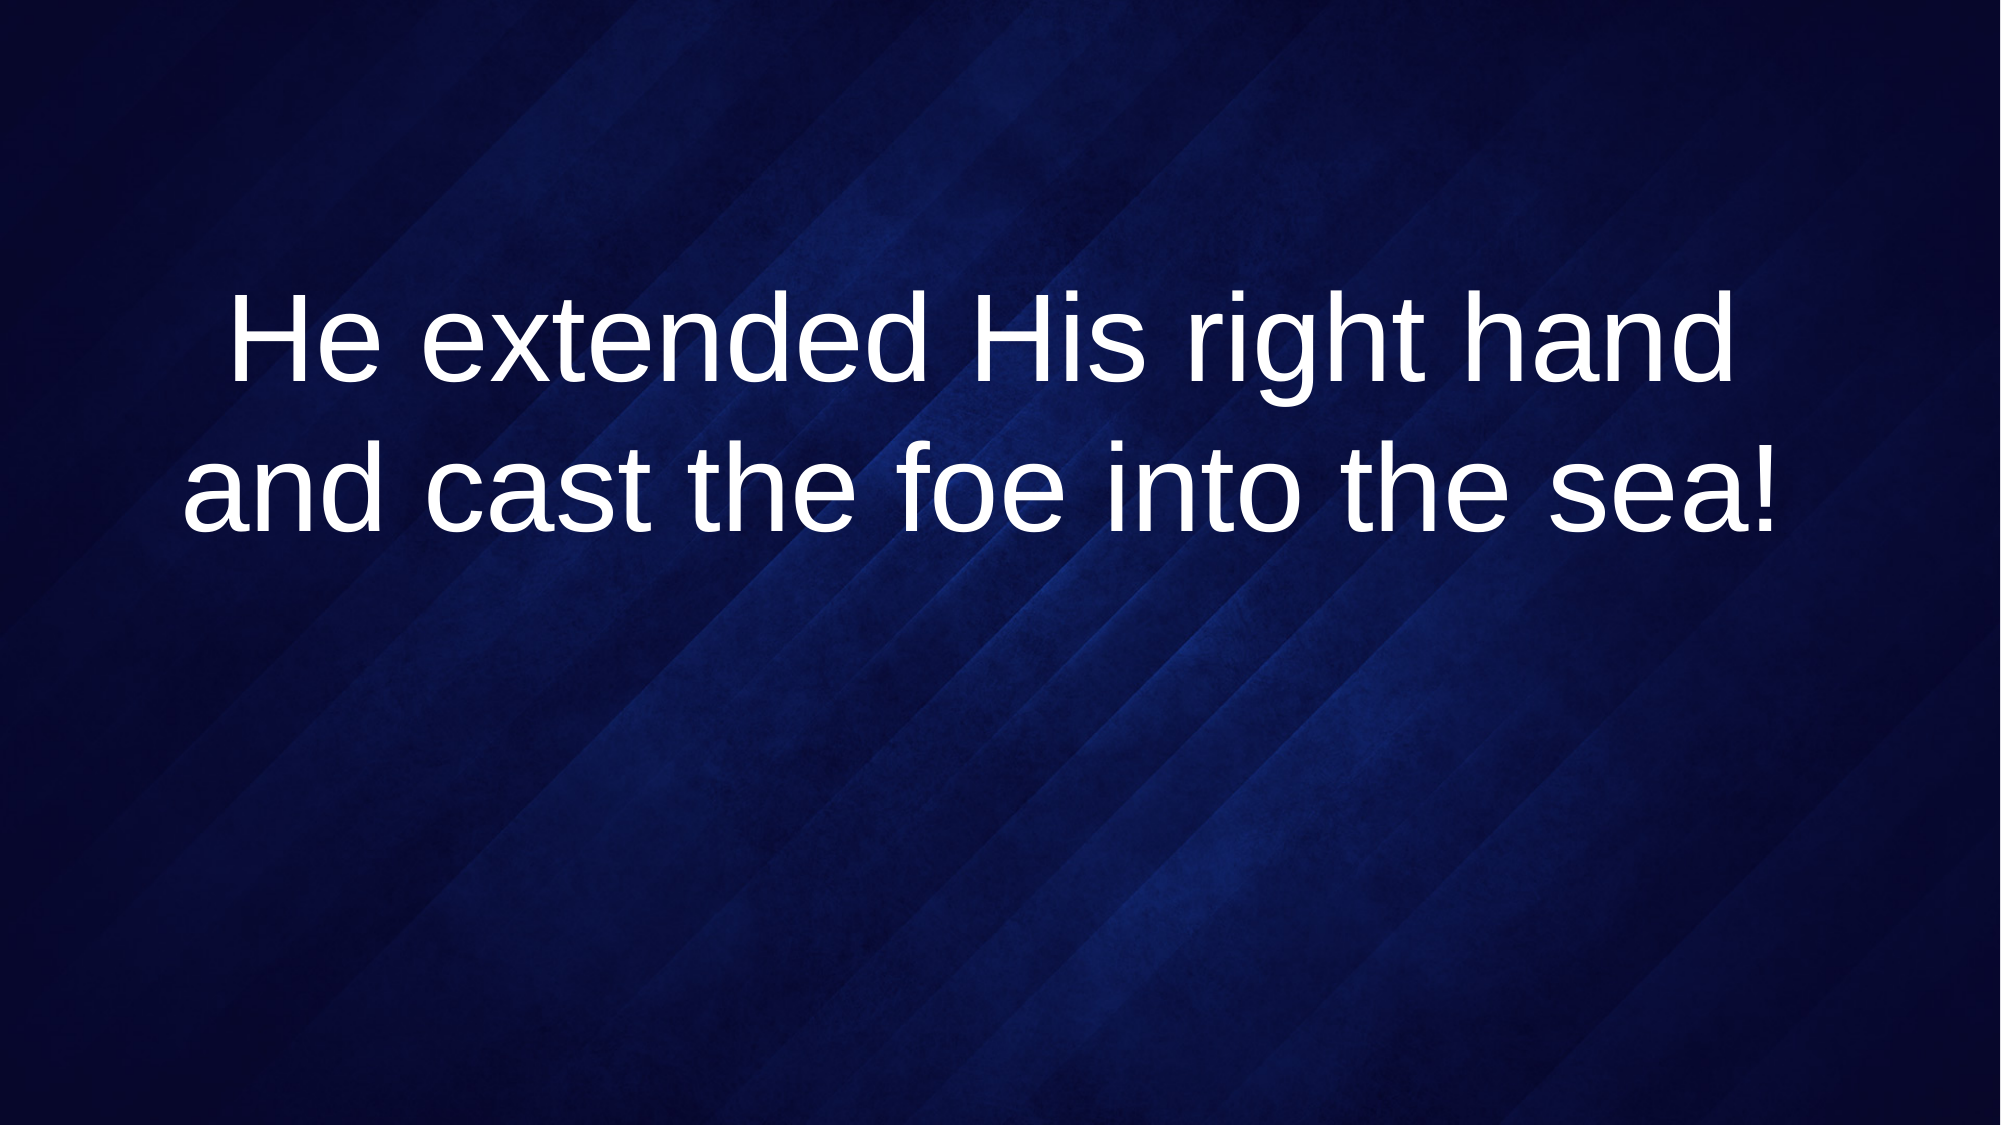

# He extended His right hand and cast the foe into the sea!